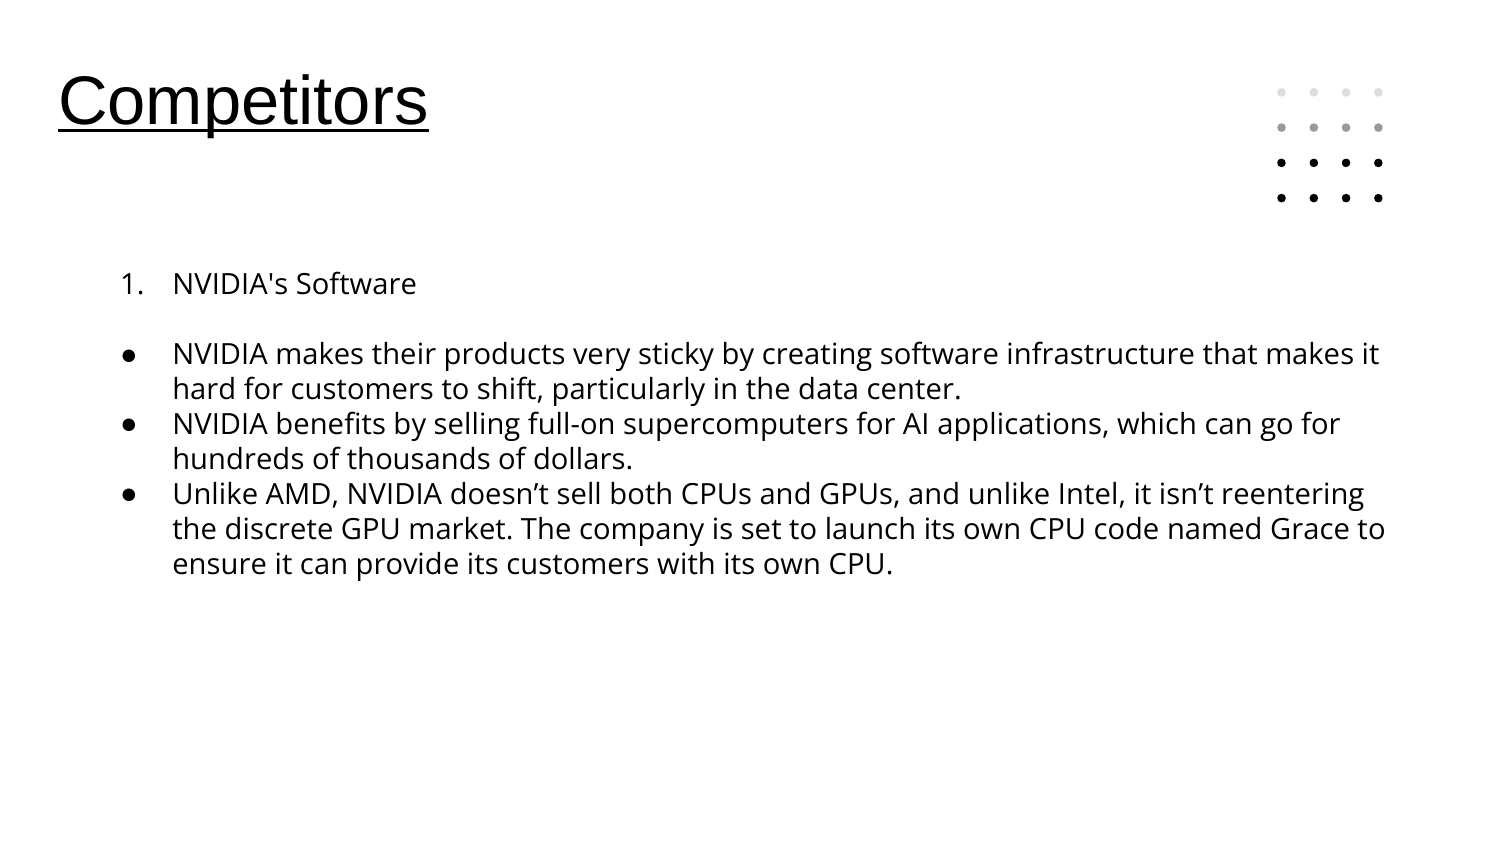

# Competitors

NVIDIA's Software

NVIDIA makes their products very sticky by creating software infrastructure that makes it hard for customers to shift, particularly in the data center.
NVIDIA benefits by selling full-on supercomputers for AI applications, which can go for hundreds of thousands of dollars.
Unlike AMD, NVIDIA doesn’t sell both CPUs and GPUs, and unlike Intel, it isn’t reentering the discrete GPU market. The company is set to launch its own CPU code named Grace to ensure it can provide its customers with its own CPU.